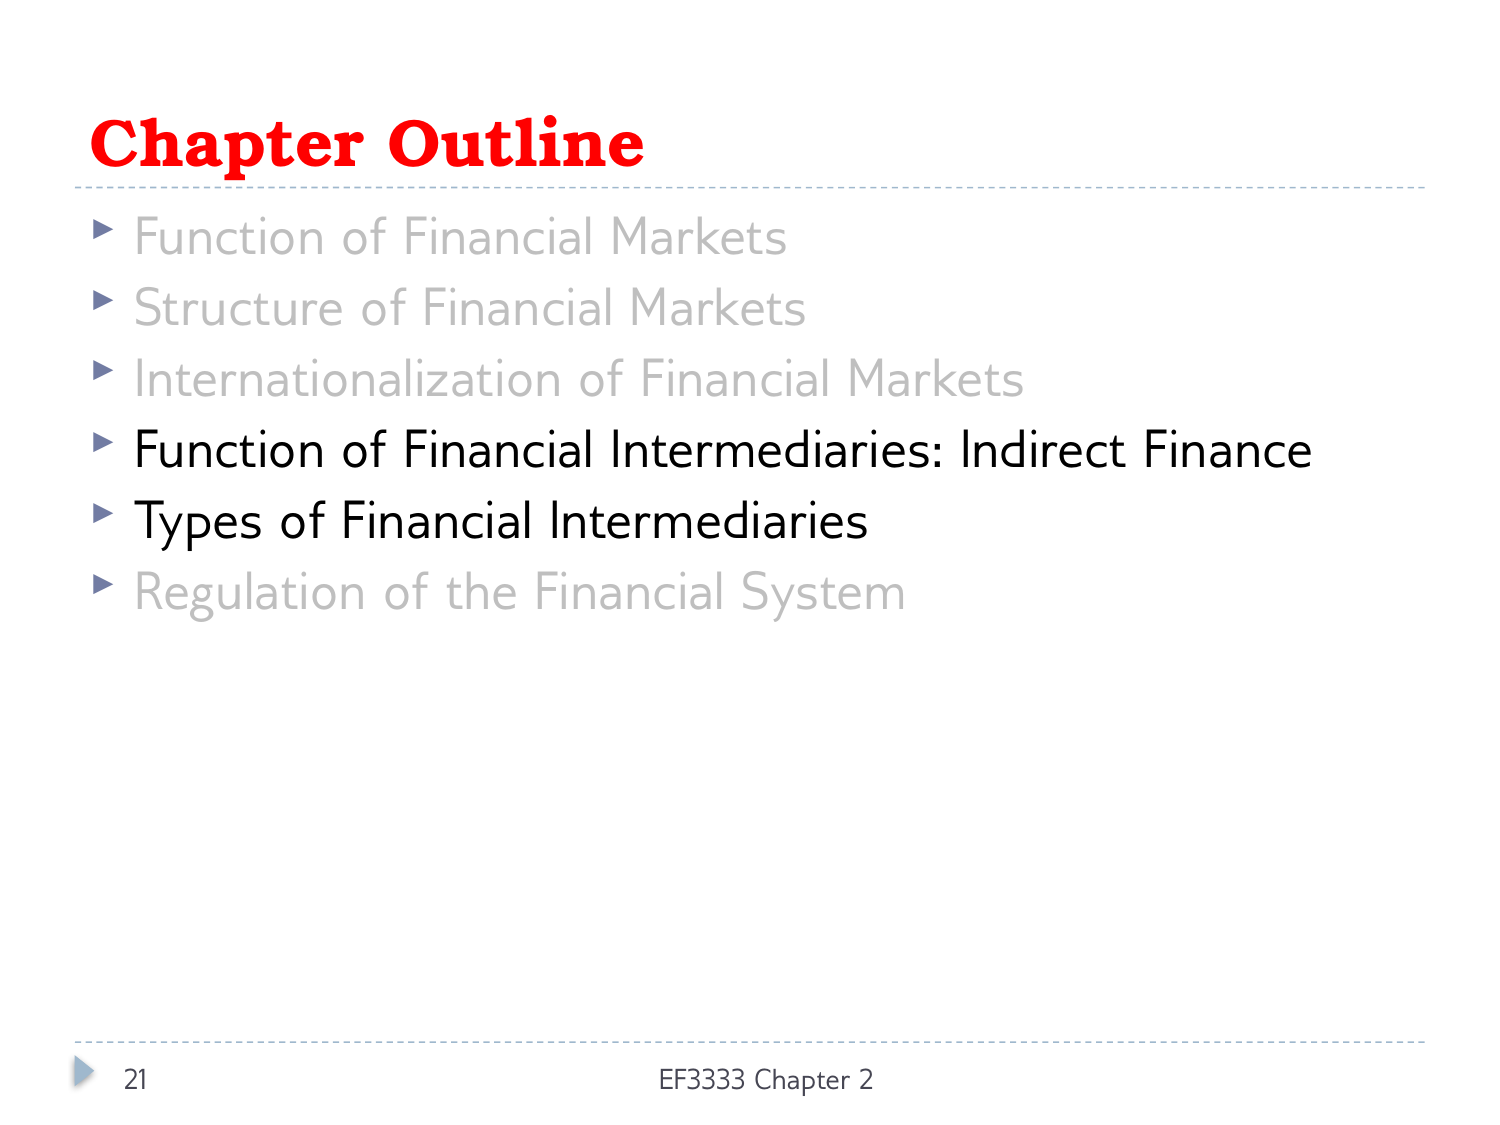

# Chapter Outline
Function of Financial Markets
Structure of Financial Markets
Internationalization of Financial Markets
Function of Financial Intermediaries: Indirect Finance
Types of Financial Intermediaries
Regulation of the Financial System

21
EF3333 Chapter 2